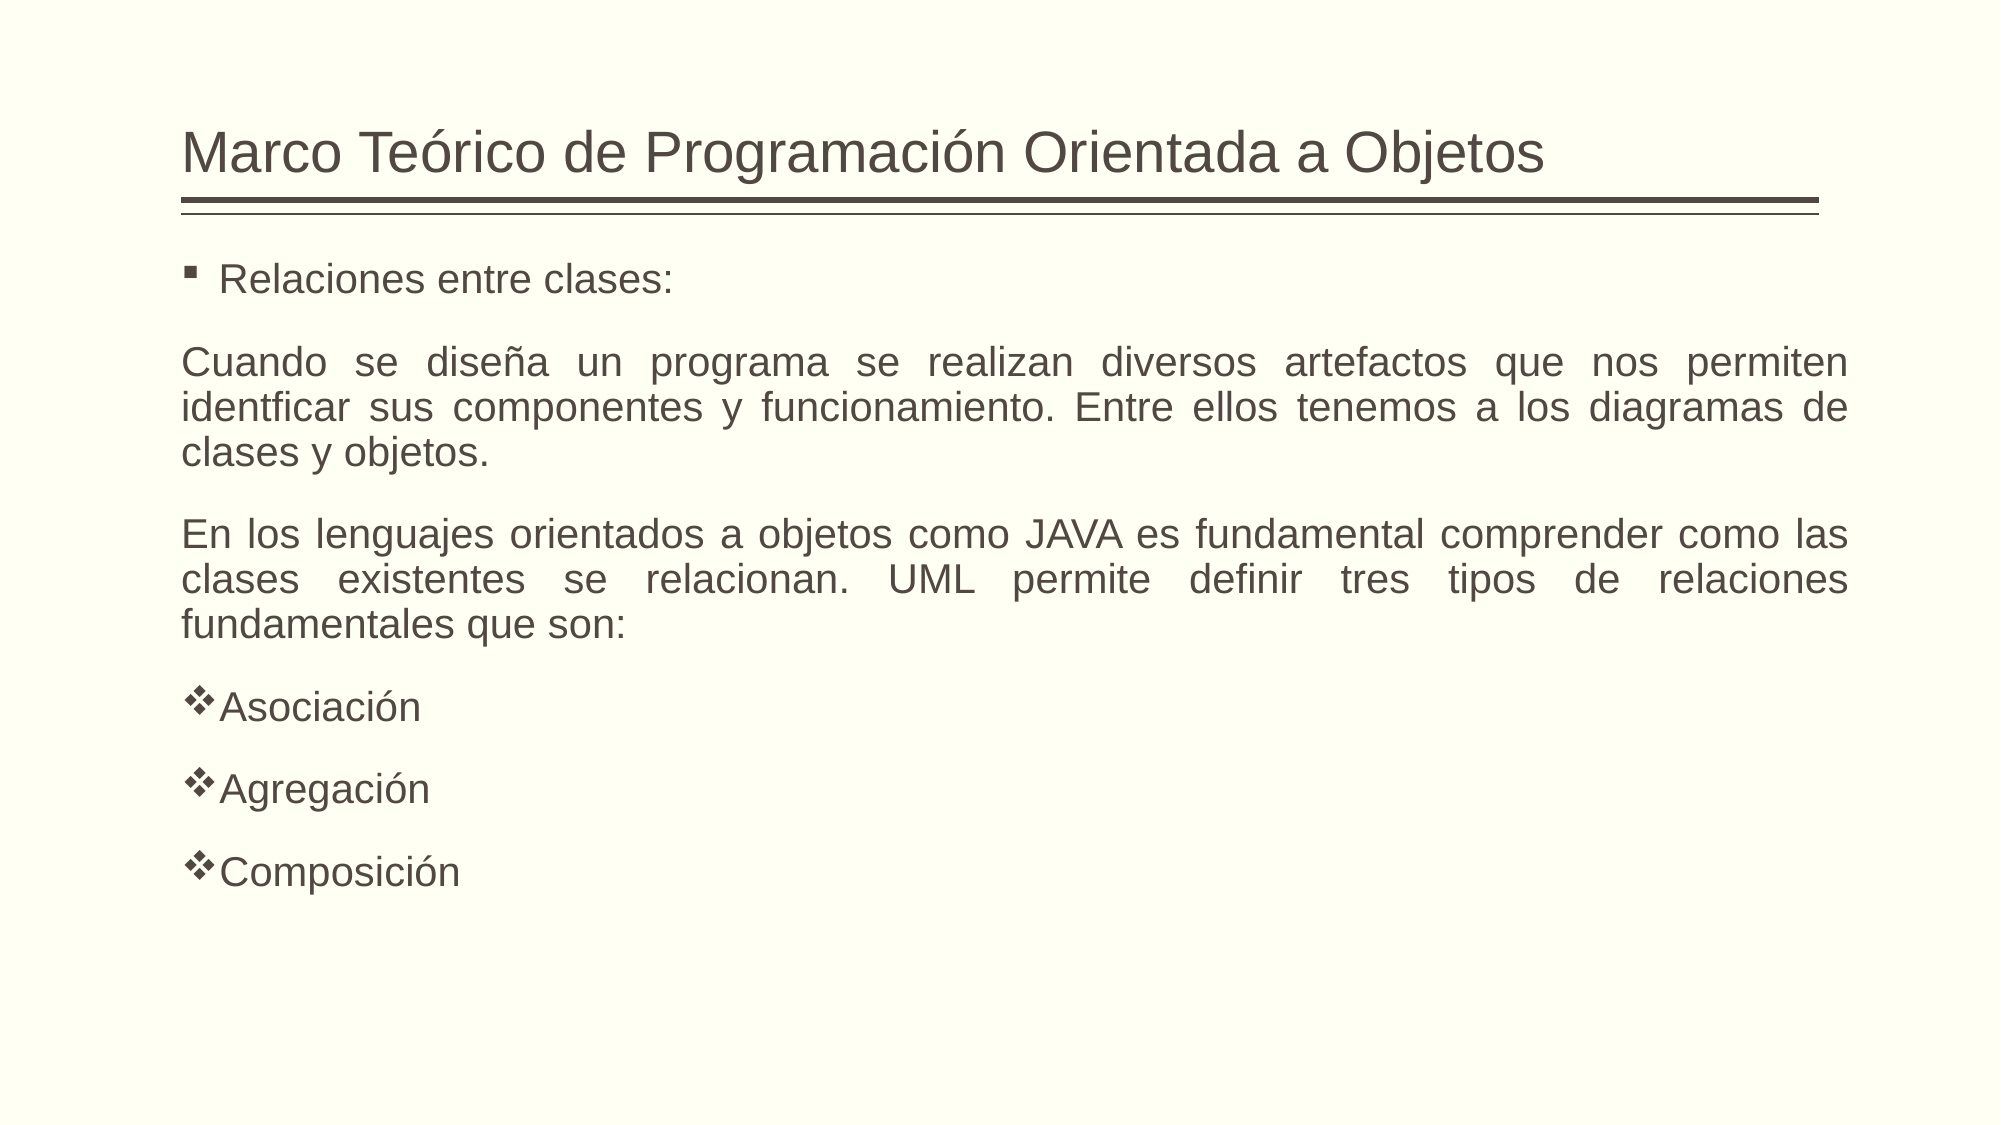

# Marco Teórico de Programación Orientada a Objetos
Relaciones entre clases:
Cuando se diseña un programa se realizan diversos artefactos que nos permiten identficar sus componentes y funcionamiento. Entre ellos tenemos a los diagramas de clases y objetos.
En los lenguajes orientados a objetos como JAVA es fundamental comprender como las clases existentes se relacionan. UML permite definir tres tipos de relaciones fundamentales que son:
Asociación
Agregación
Composición